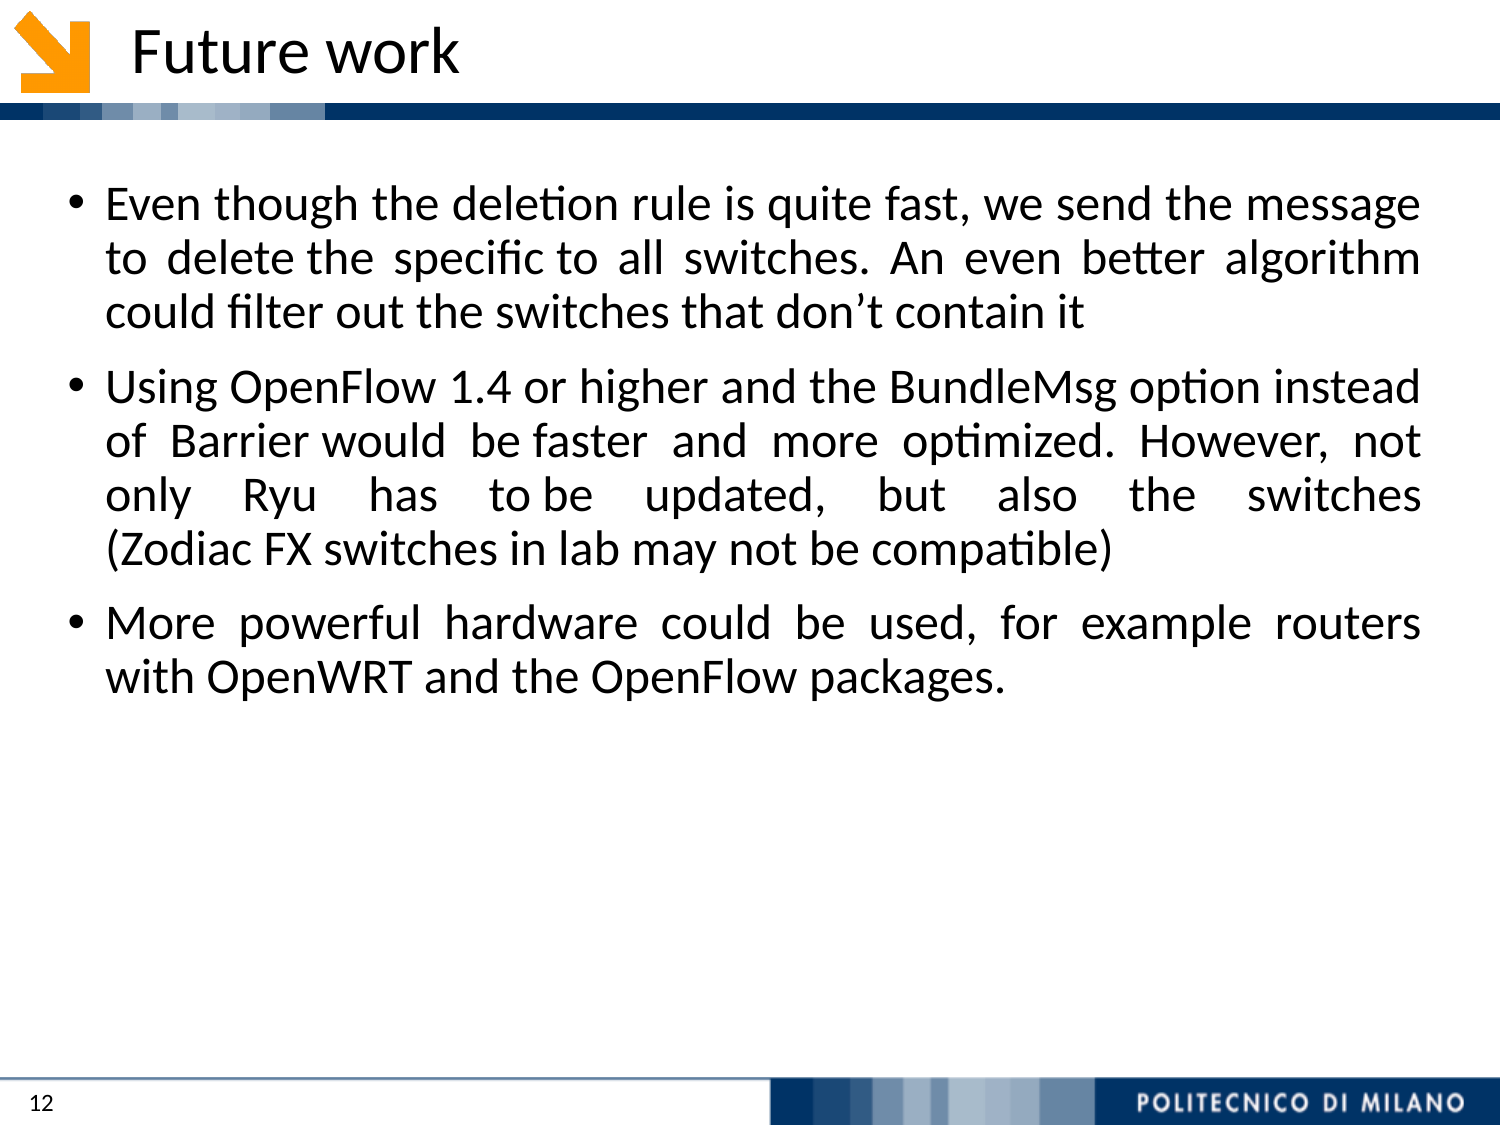

# Future work
Even though the deletion rule is quite fast, we send the message to delete the specific to all switches. An even better algorithm could filter out the switches that don’t contain it
Using OpenFlow 1.4 or higher and the BundleMsg option instead of Barrier would be faster and more optimized. However, not only Ryu has to be updated, but also the switches (Zodiac FX switches in lab may not be compatible)
More powerful hardware could be used, for example routers with OpenWRT and the OpenFlow packages.

12